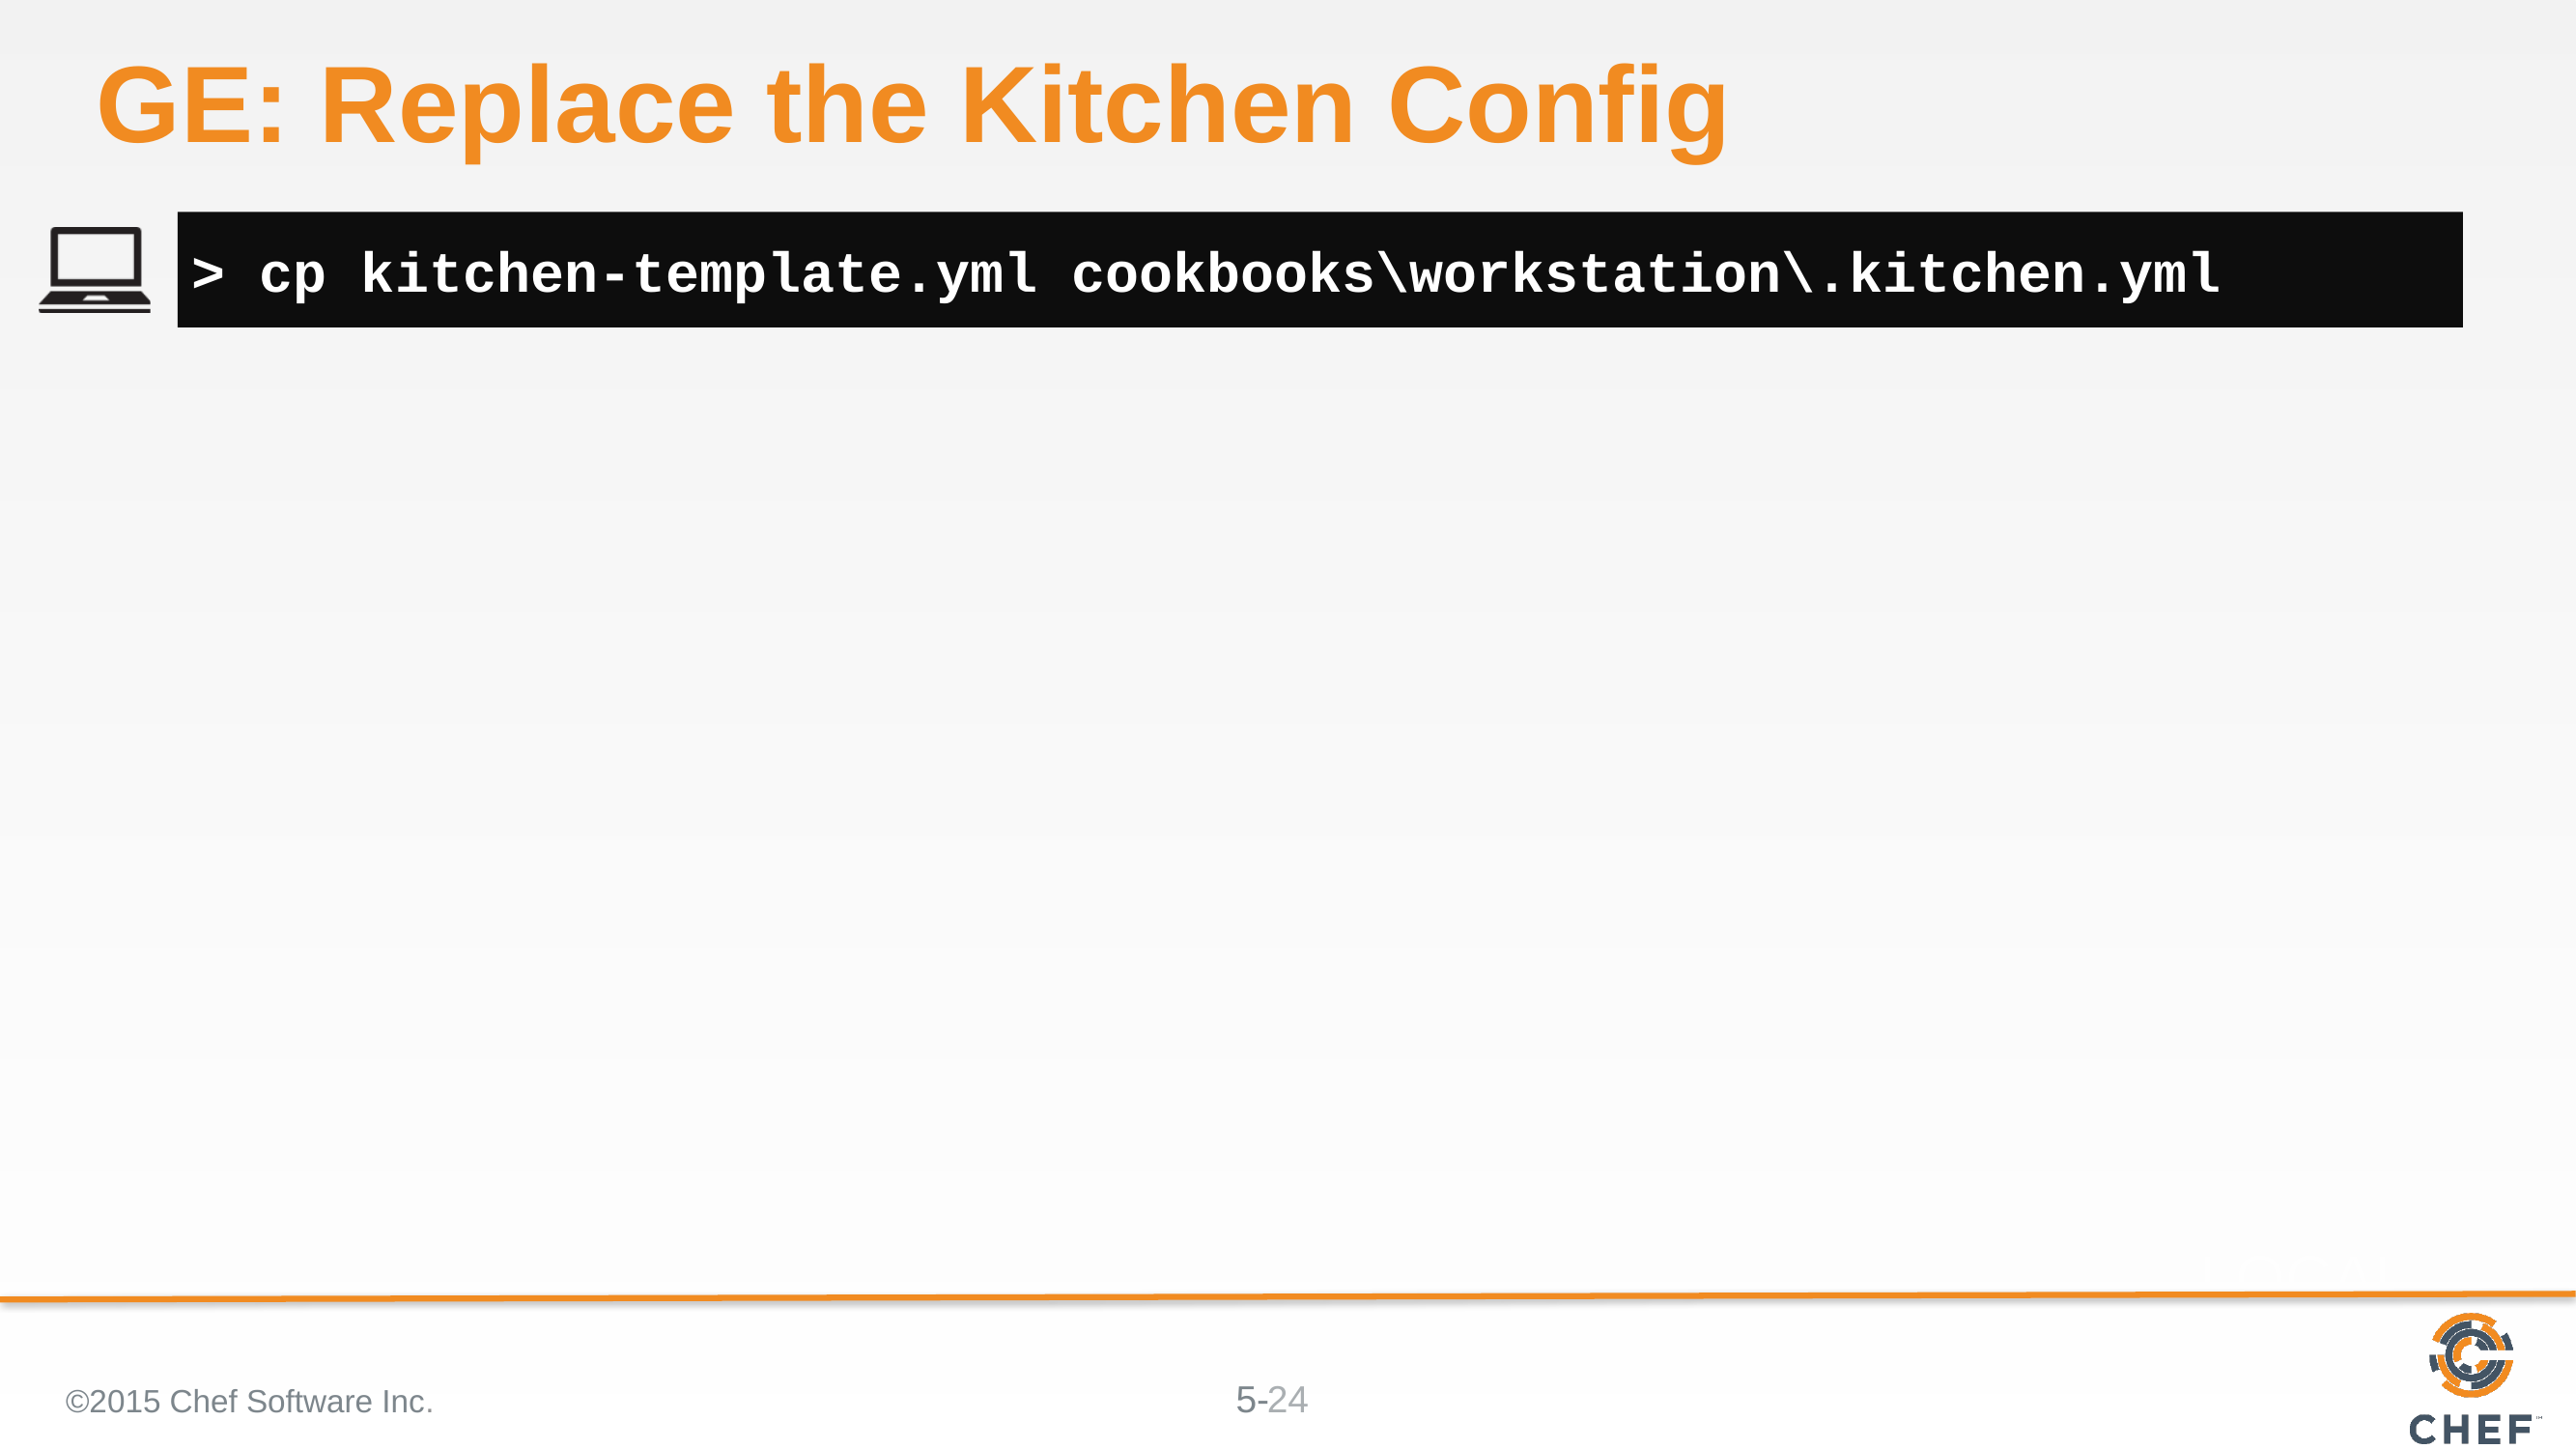

# GE: Replace the Kitchen Config
> cp kitchen-template.yml cookbooks\workstation\.kitchen.yml

©2015 Chef Software Inc.
24